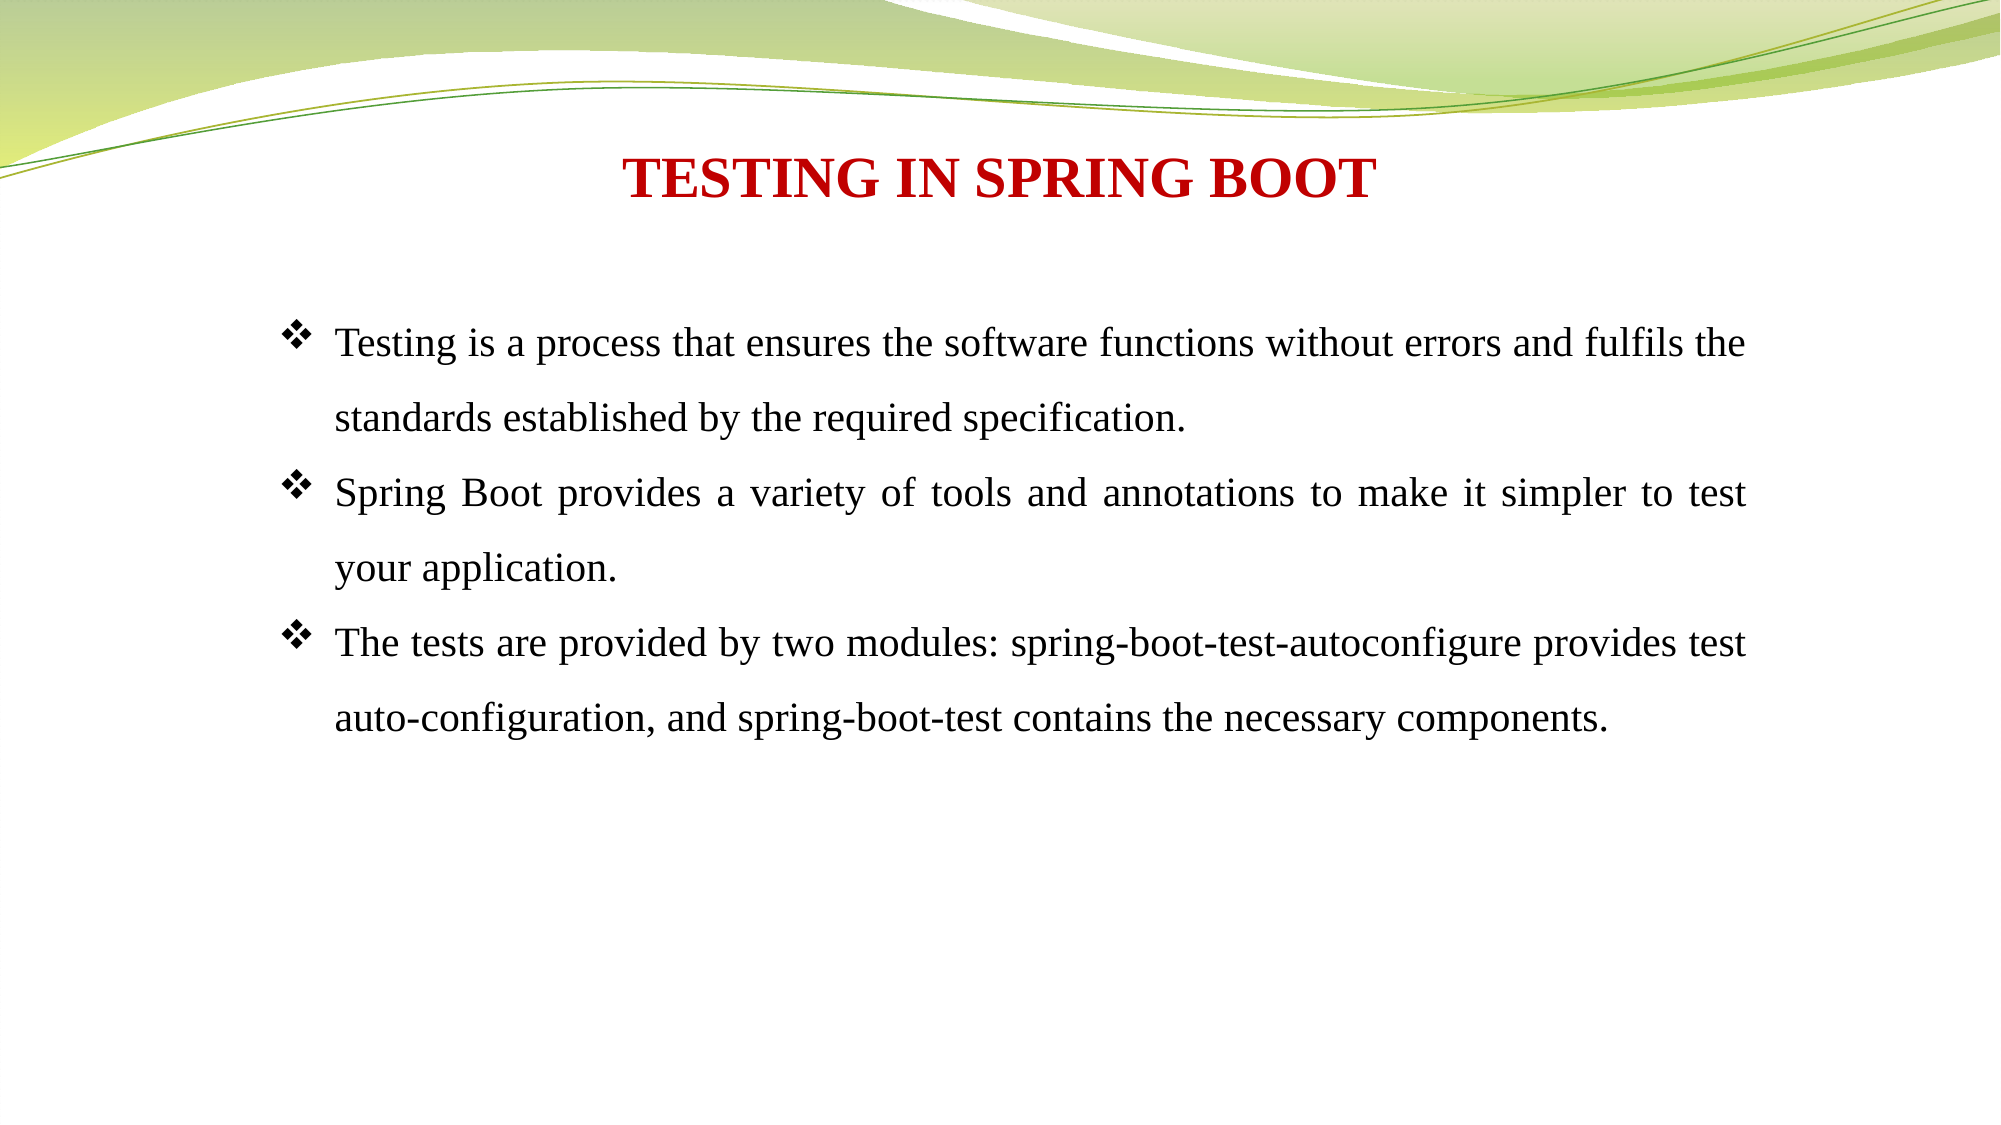

TESTING IN SPRING BOOT
Testing is a process that ensures the software functions without errors and fulfils the standards established by the required specification.
Spring Boot provides a variety of tools and annotations to make it simpler to test your application.
The tests are provided by two modules: spring-boot-test-autoconfigure provides test auto-configuration, and spring-boot-test contains the necessary components.